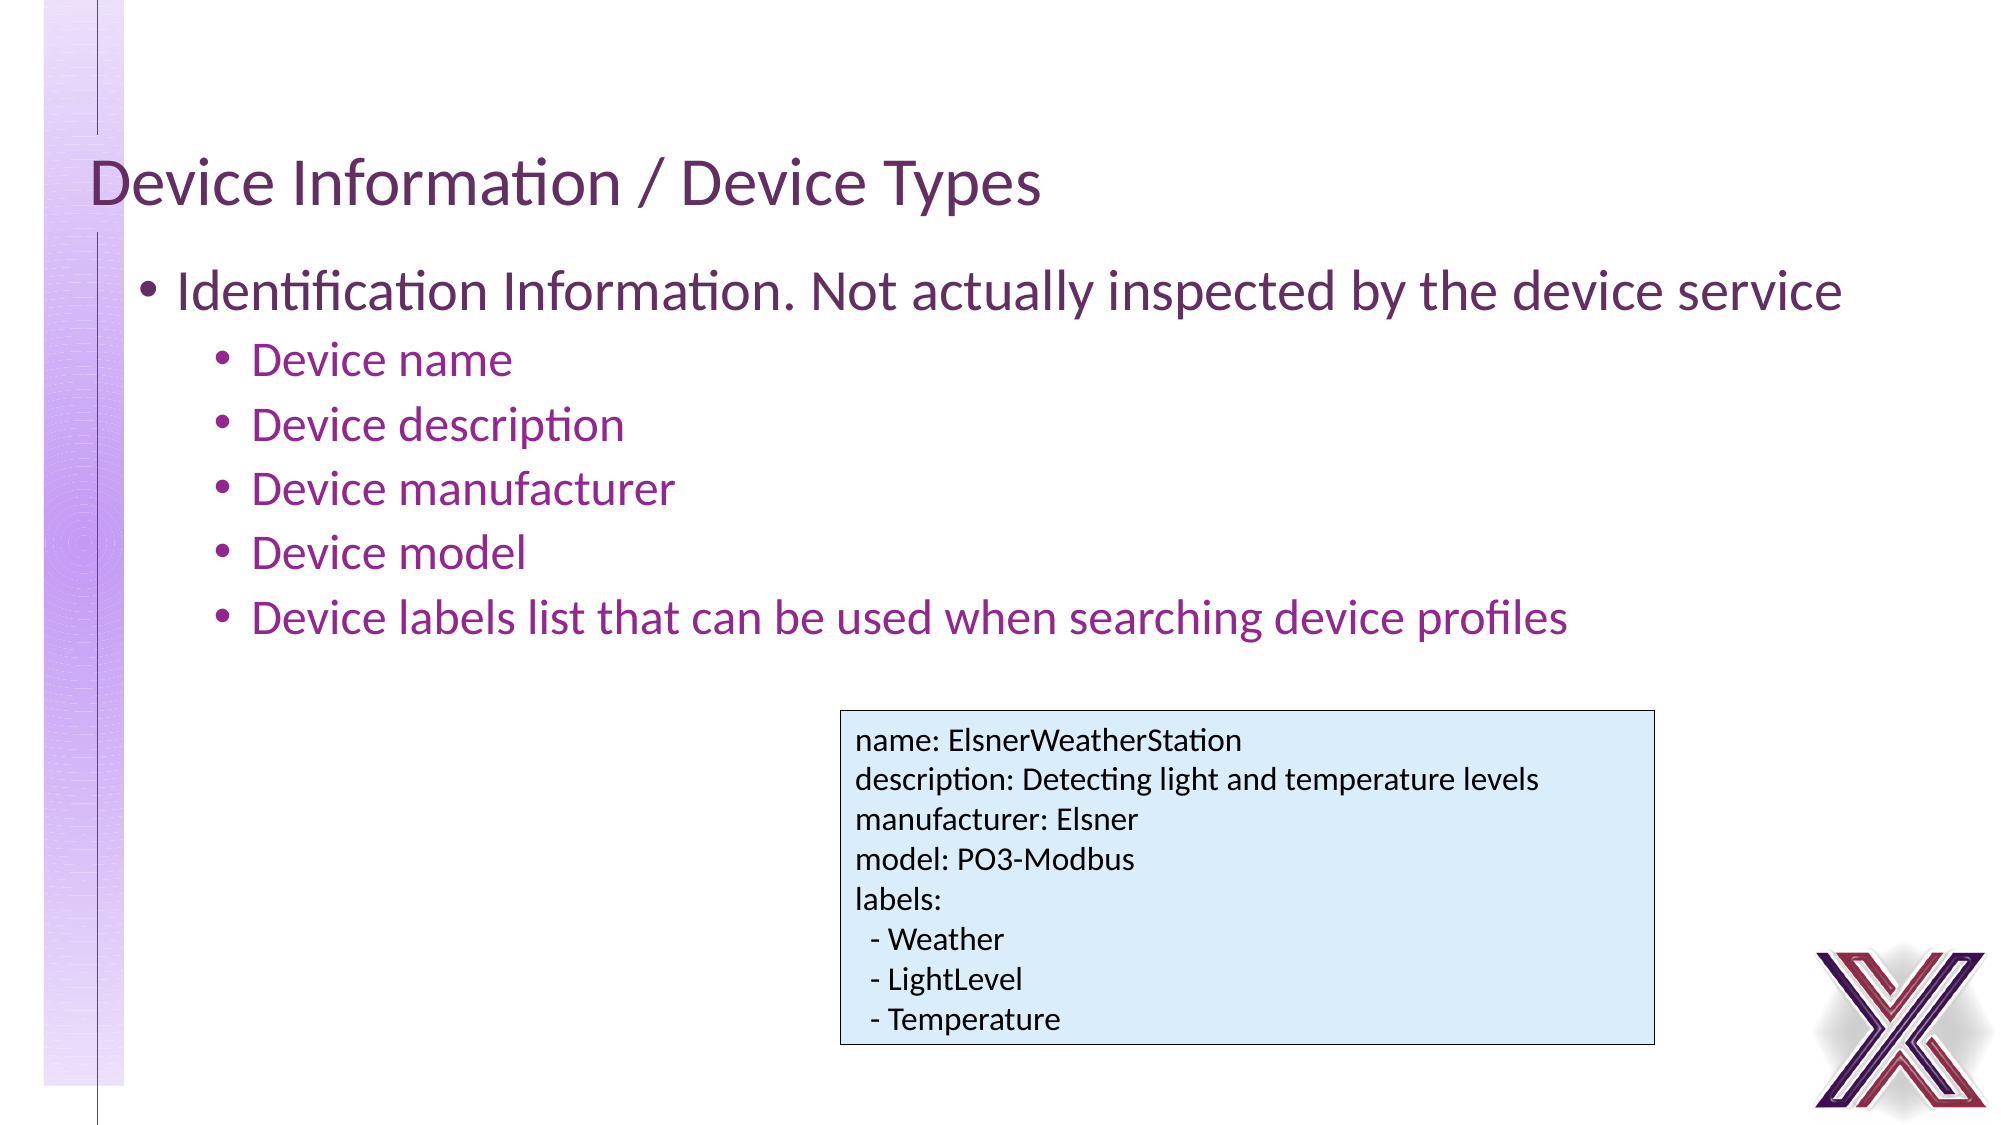

# Device Information / Device Types
Identification Information. Not actually inspected by the device service
Device name
Device description
Device manufacturer
Device model
Device labels list that can be used when searching device profiles

name: ElsnerWeatherStation
description: Detecting light and temperature levels
manufacturer: Elsner
model: PO3-Modbus
labels:
  - Weather
  - LightLevel
  - Temperature